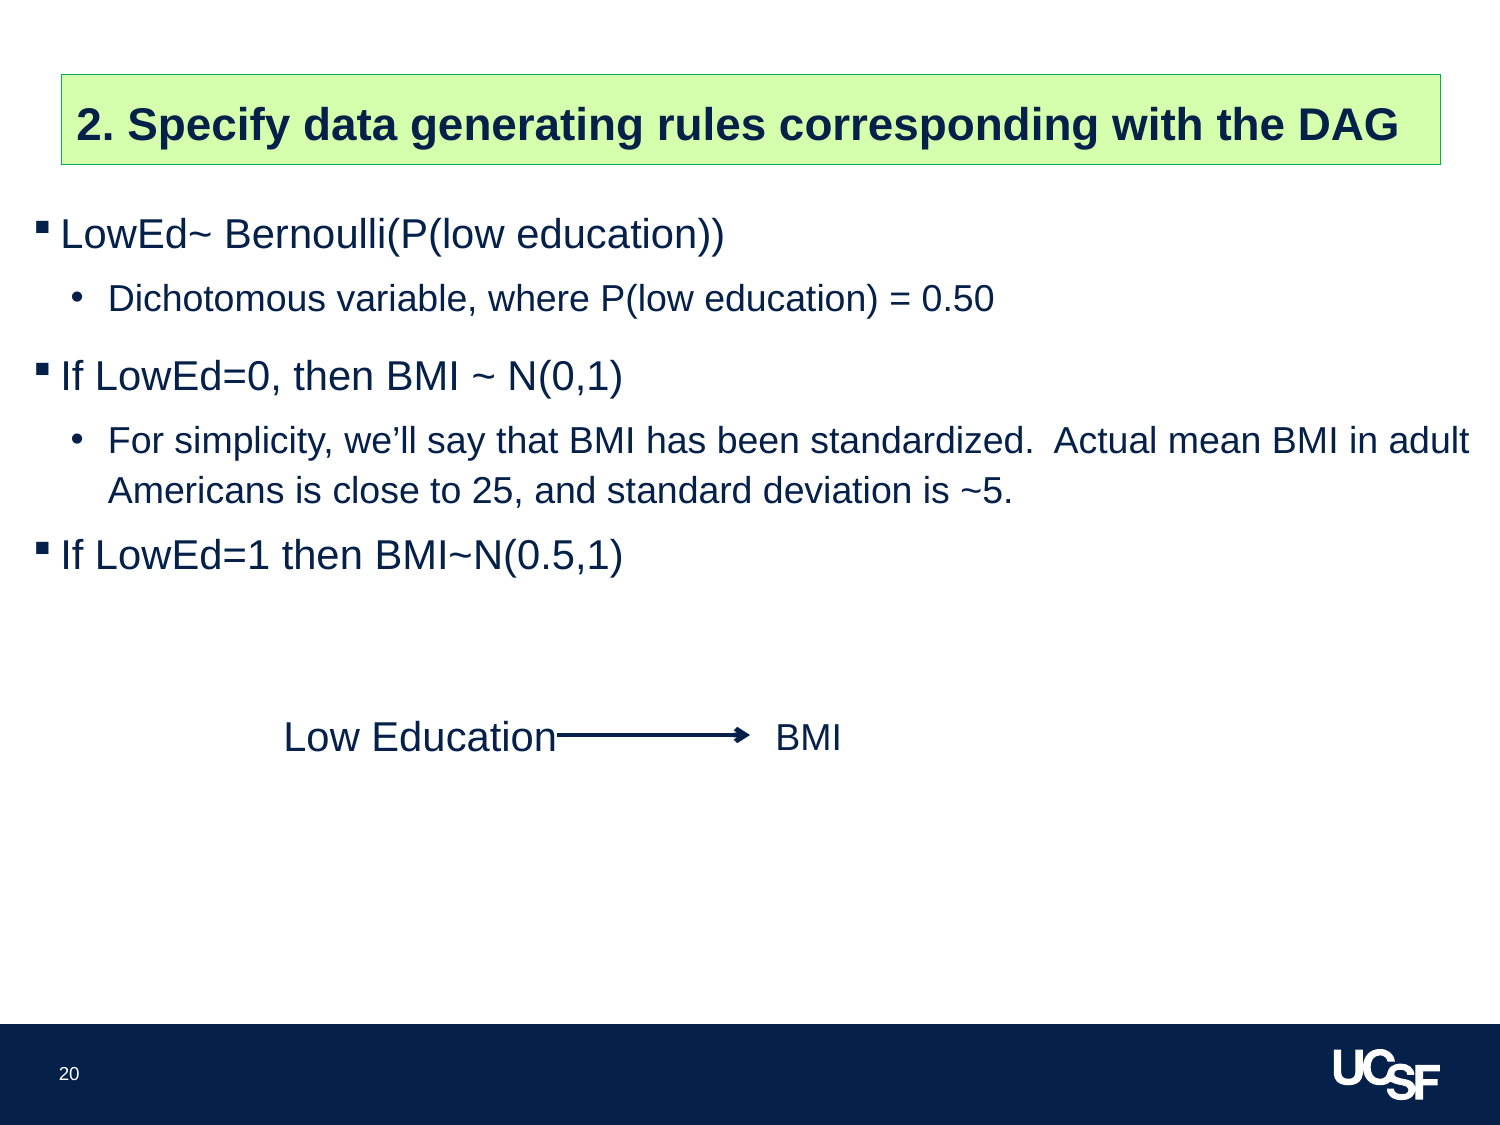

2. Specify data generating rules corresponding with the DAG
LowEd~ Bernoulli(P(low education))
Dichotomous variable, where P(low education) = 0.50
If LowEd=0, then BMI ~ N(0,1)
For simplicity, we’ll say that BMI has been standardized.  Actual mean BMI in adult Americans is close to 25, and standard deviation is ~5.
If LowEd=1 then BMI~N(0.5,1)
BMI
Low Education
20